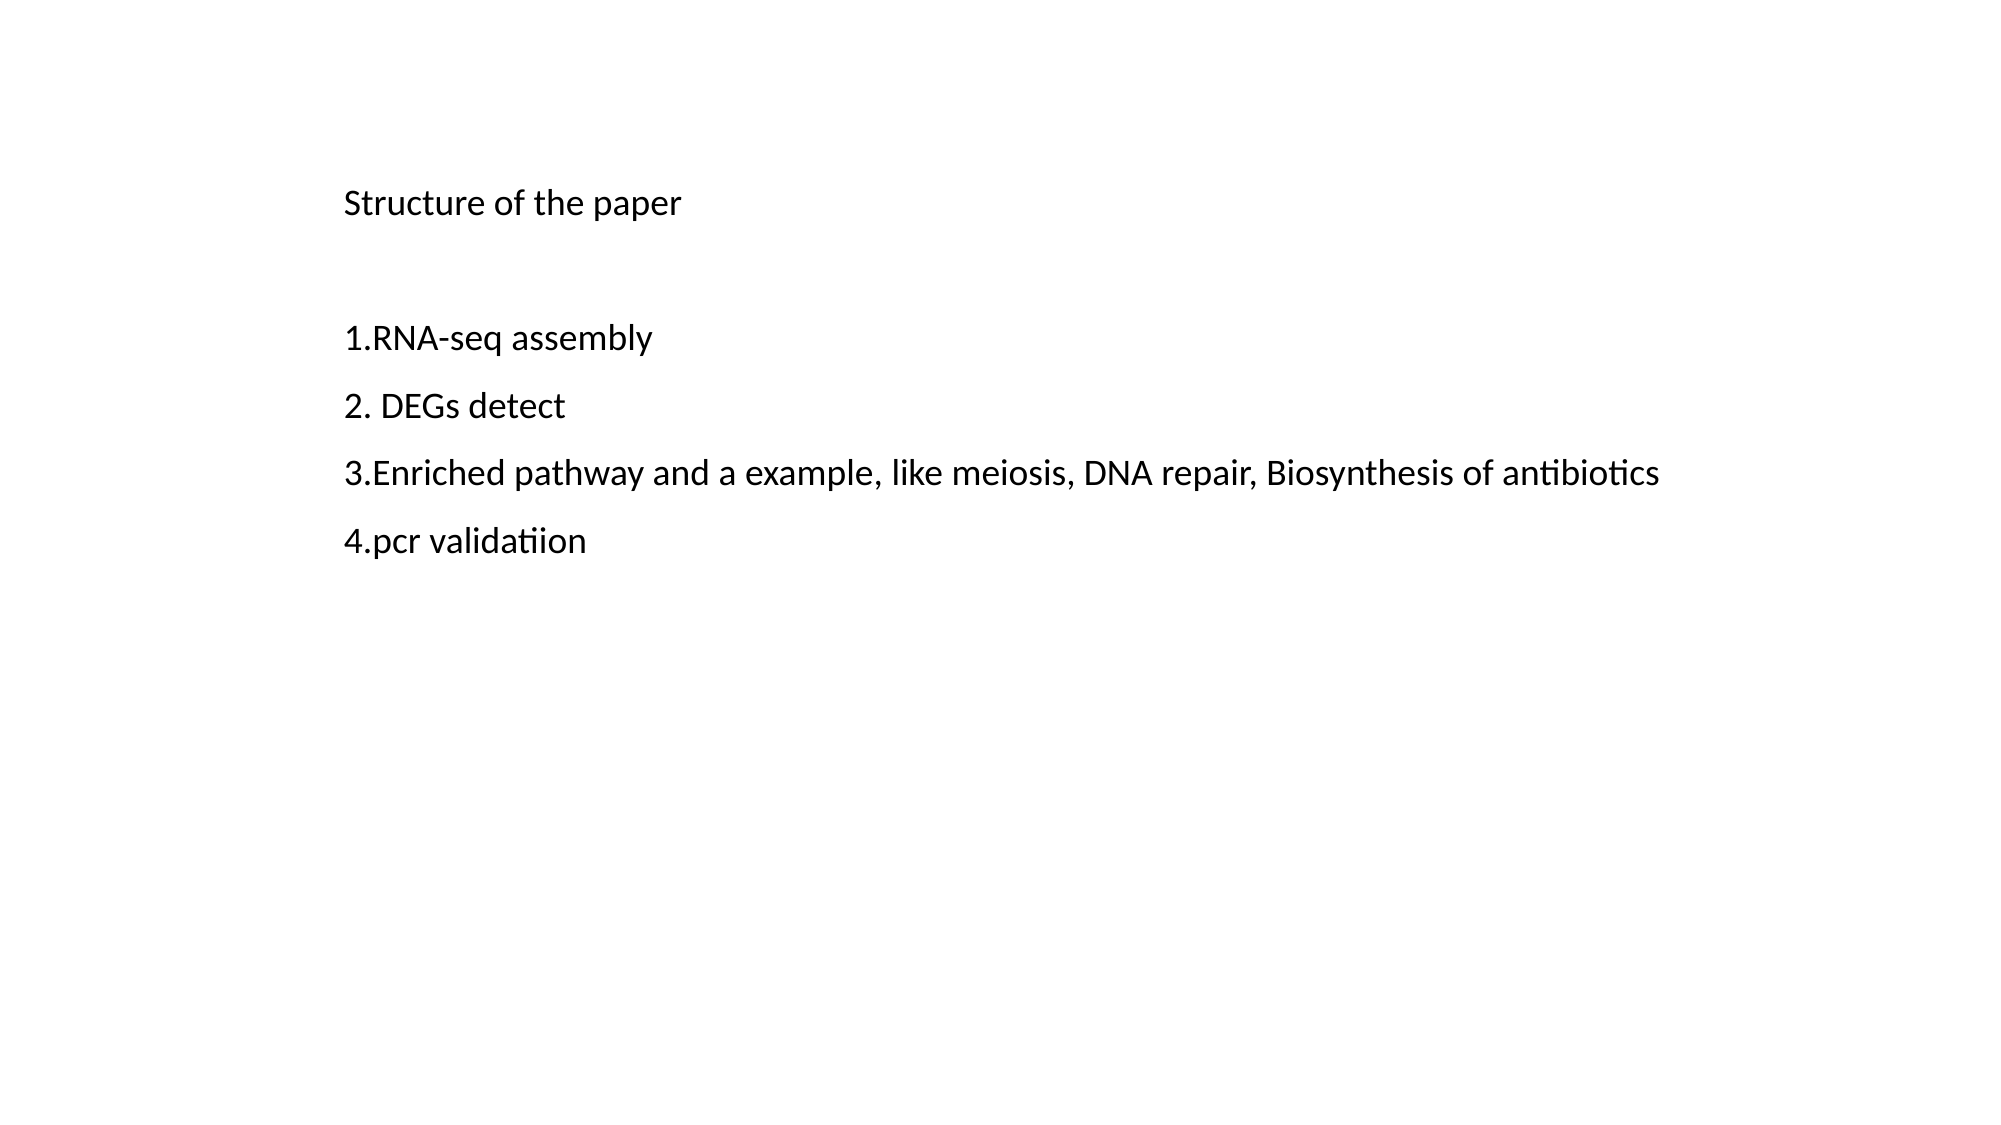

Structure of the paper

1.RNA-seq assembly
2. DEGs detect
3.Enriched pathway and a example, like meiosis, DNA repair, Biosynthesis of antibiotics
4.pcr validatiion